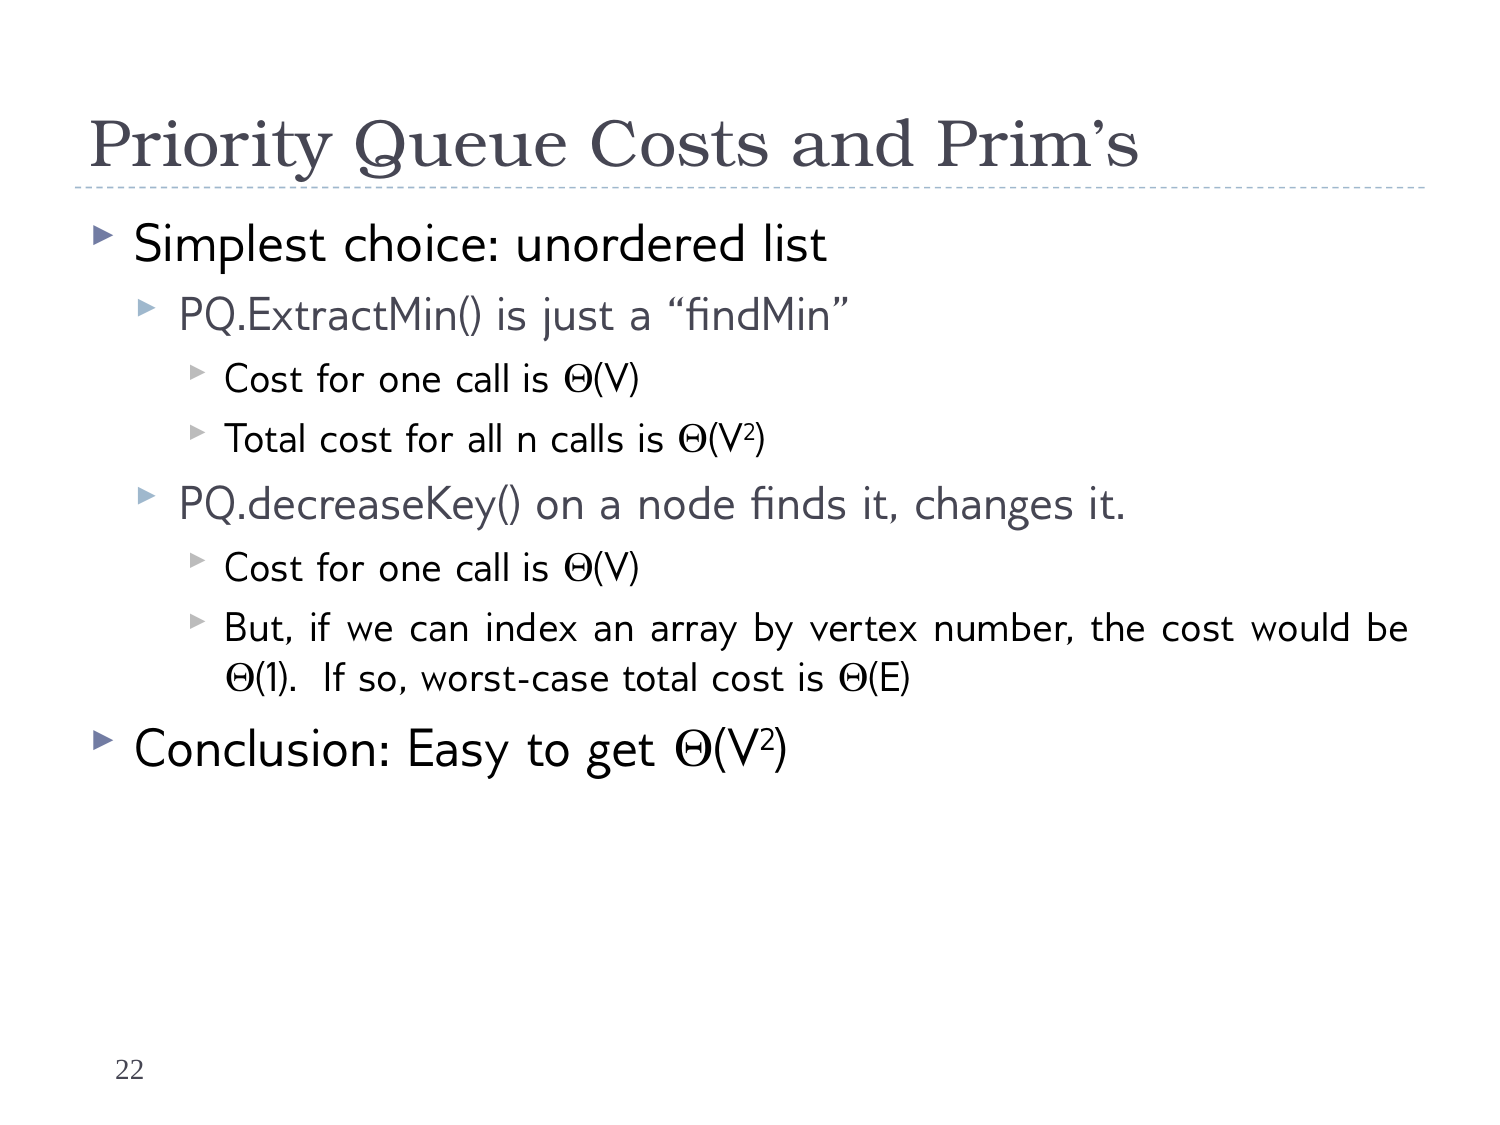

# Priority Queue Costs and Prim’s
Simplest choice: unordered list
PQ.ExtractMin() is just a “findMin”
Cost for one call is Θ(V)
Total cost for all n calls is Θ(V2)
PQ.decreaseKey() on a node finds it, changes it.
Cost for one call is Θ(V)
But, if we can index an array by vertex number, the cost would be Θ(1).  If so, worst-case total cost is Θ(E)
Conclusion: Easy to get Θ(V2)
22